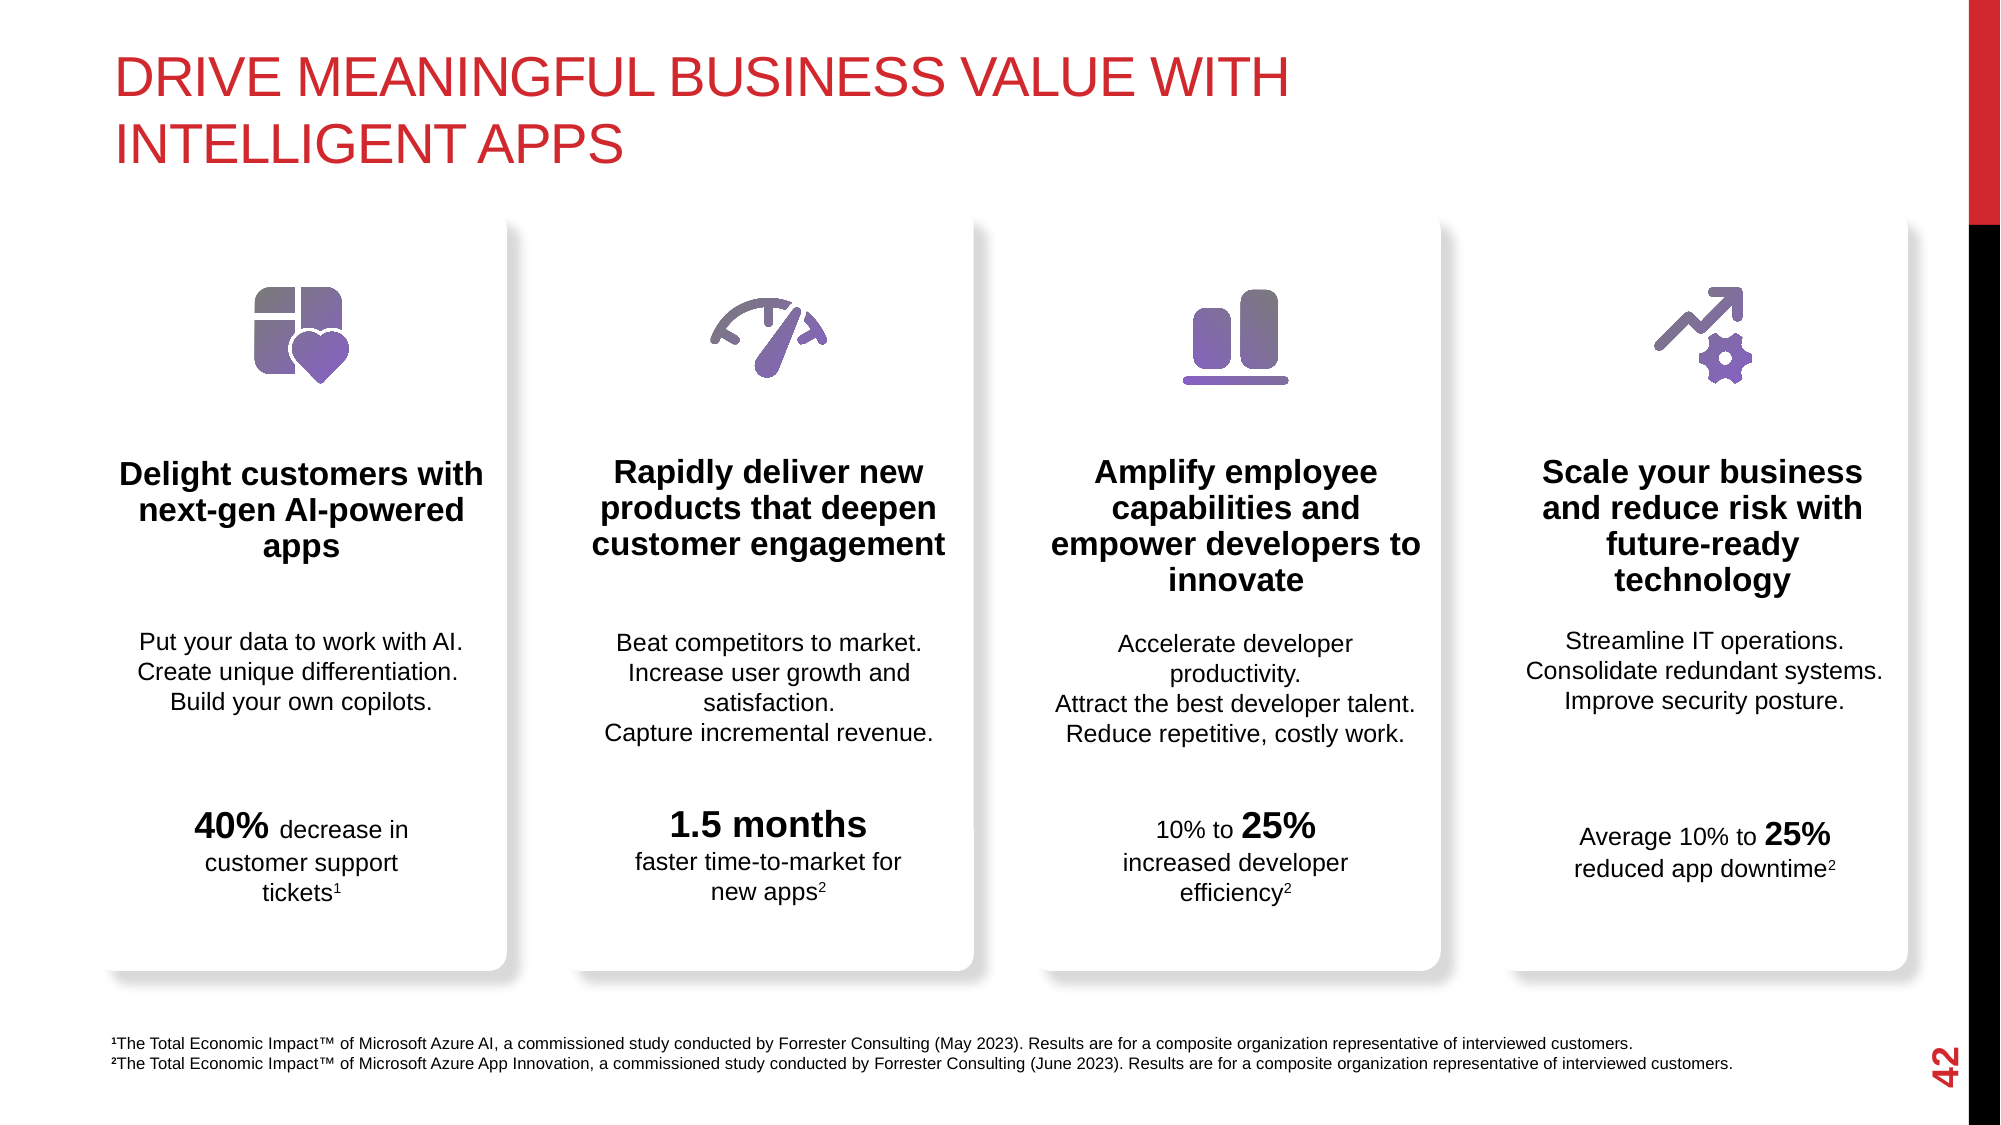

# Drive meaningful business value with intelligent apps

Amplify employee capabilities and empower developers to innovate
Scale your business and reduce risk with future-ready technology
Rapidly deliver new products that deepen customer engagement
Delight customers with next-gen AI-powered apps
Streamline IT operations.
Consolidate redundant systems.
Improve security posture.
Put your data to work with AI.
Create unique differentiation.
Build your own copilots.
Beat competitors to market.
Increase user growth and satisfaction.
Capture incremental revenue.
Accelerate developer productivity.
Attract the best developer talent.
Reduce repetitive, costly work.
1.5 months
faster time-to-market for new apps2
40% decrease in customer support tickets1
10% to 25%
increased developer efficiency2
Average 10% to 25% reduced app downtime2
42
1The Total Economic Impact™ of Microsoft Azure AI, a commissioned study conducted by Forrester Consulting (May 2023). Results are for a composite organization representative of interviewed customers.
2The Total Economic Impact™ of Microsoft Azure App Innovation, a commissioned study conducted by Forrester Consulting (June 2023). Results are for a composite organization representative of interviewed customers.